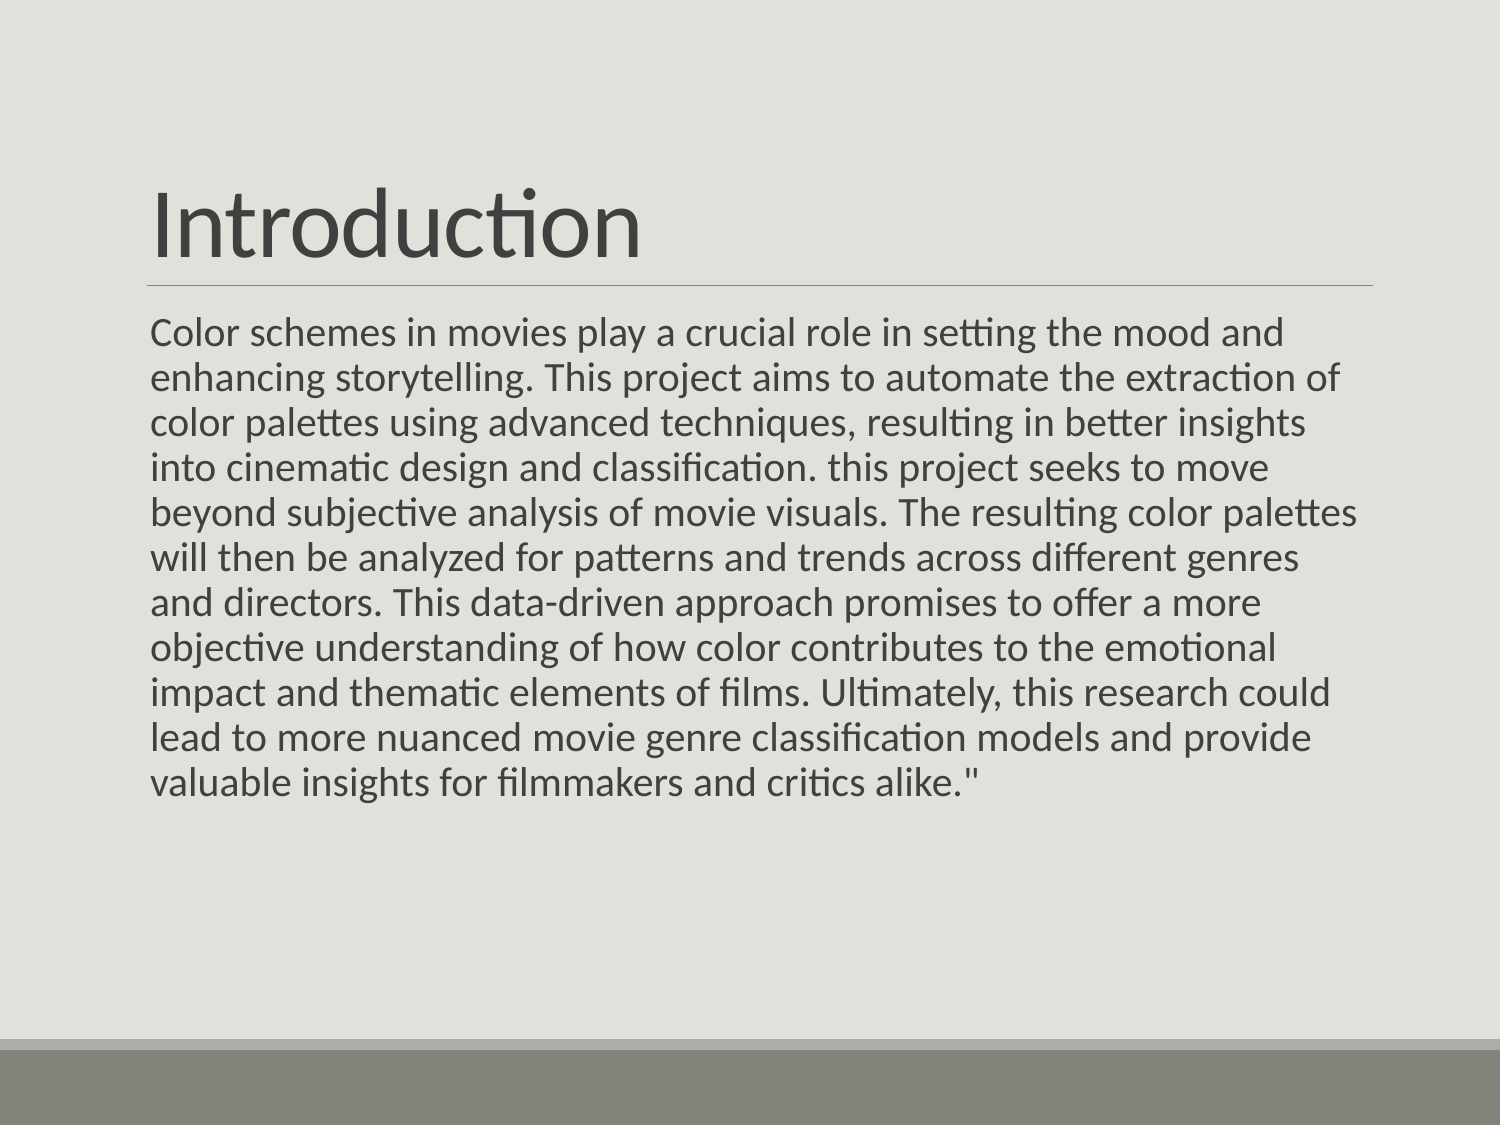

# Introduction
Color schemes in movies play a crucial role in setting the mood and enhancing storytelling. This project aims to automate the extraction of color palettes using advanced techniques, resulting in better insights into cinematic design and classification. this project seeks to move beyond subjective analysis of movie visuals. The resulting color palettes will then be analyzed for patterns and trends across different genres and directors. This data-driven approach promises to offer a more objective understanding of how color contributes to the emotional impact and thematic elements of films. Ultimately, this research could lead to more nuanced movie genre classification models and provide valuable insights for filmmakers and critics alike."